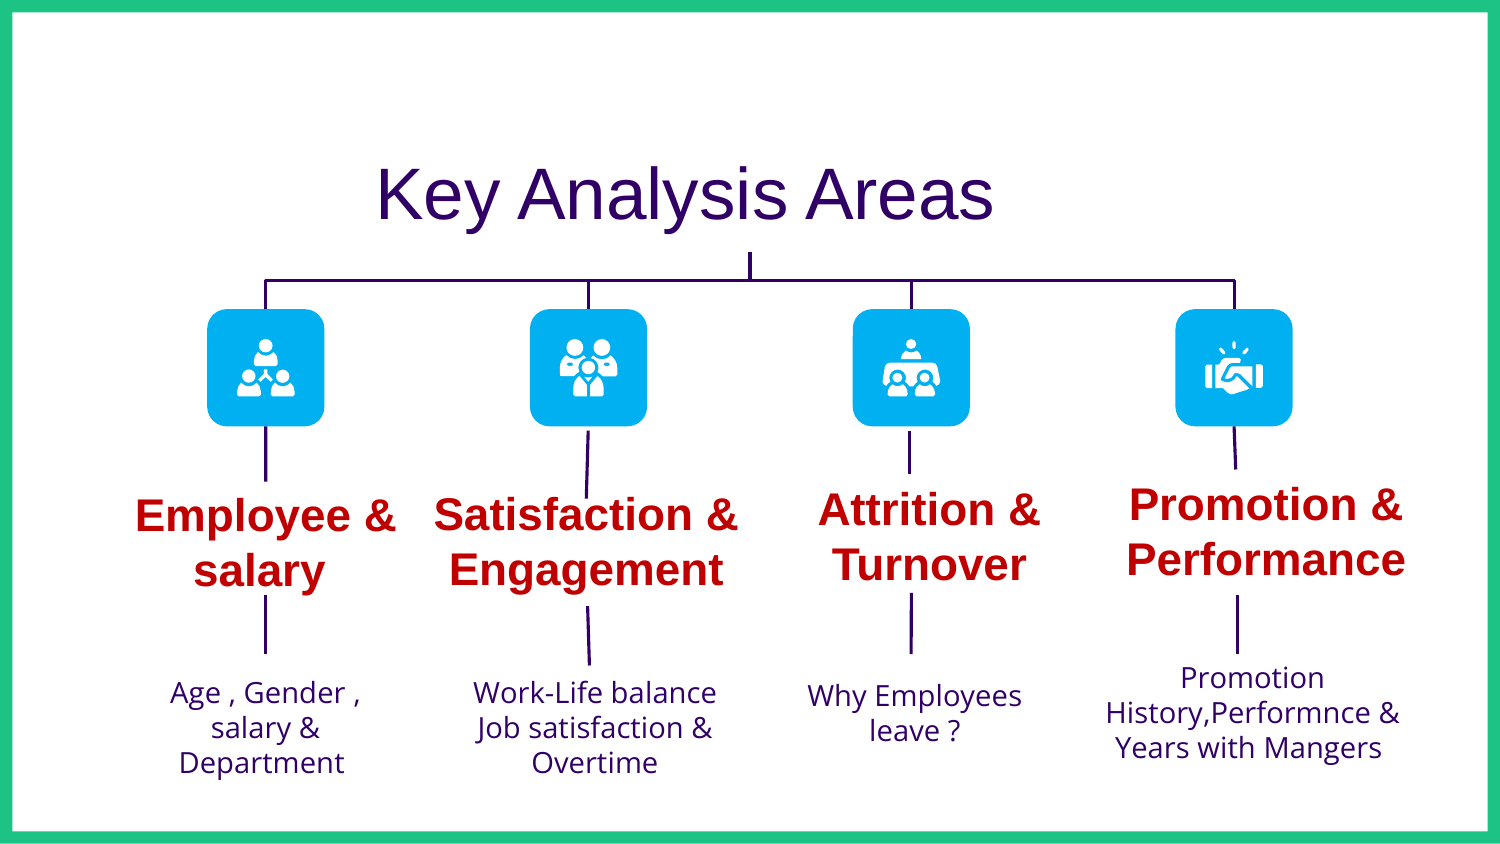

# Key Analysis Areas

Promotion &
Performance
Attrition & Turnover
Satisfaction & Engagement
Employee & salary
Why Employees leave ?
Promotion History,Performnce & Years with Mangers
Age , Gender , salary & Department
Work-Life balance
Job satisfaction & Overtime